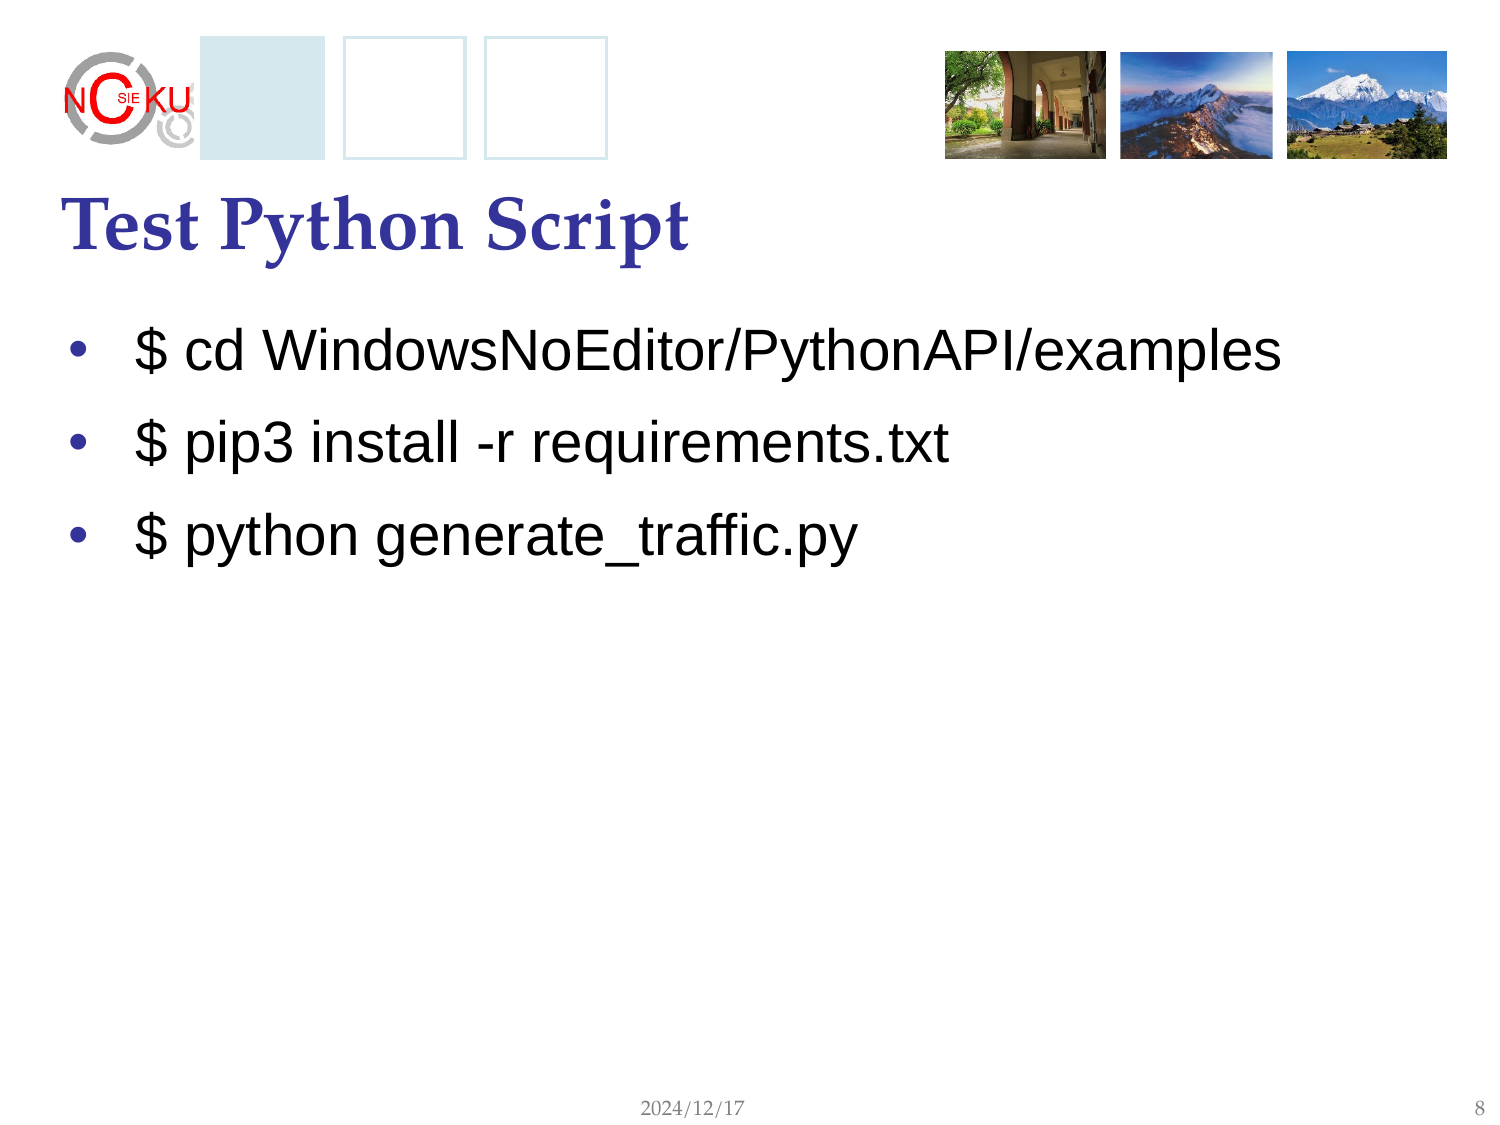

# Test Python Script
$ cd WindowsNoEditor/PythonAPI/examples
$ pip3 install -r requirements.txt
$ python generate_traffic.py
2024/12/17
8